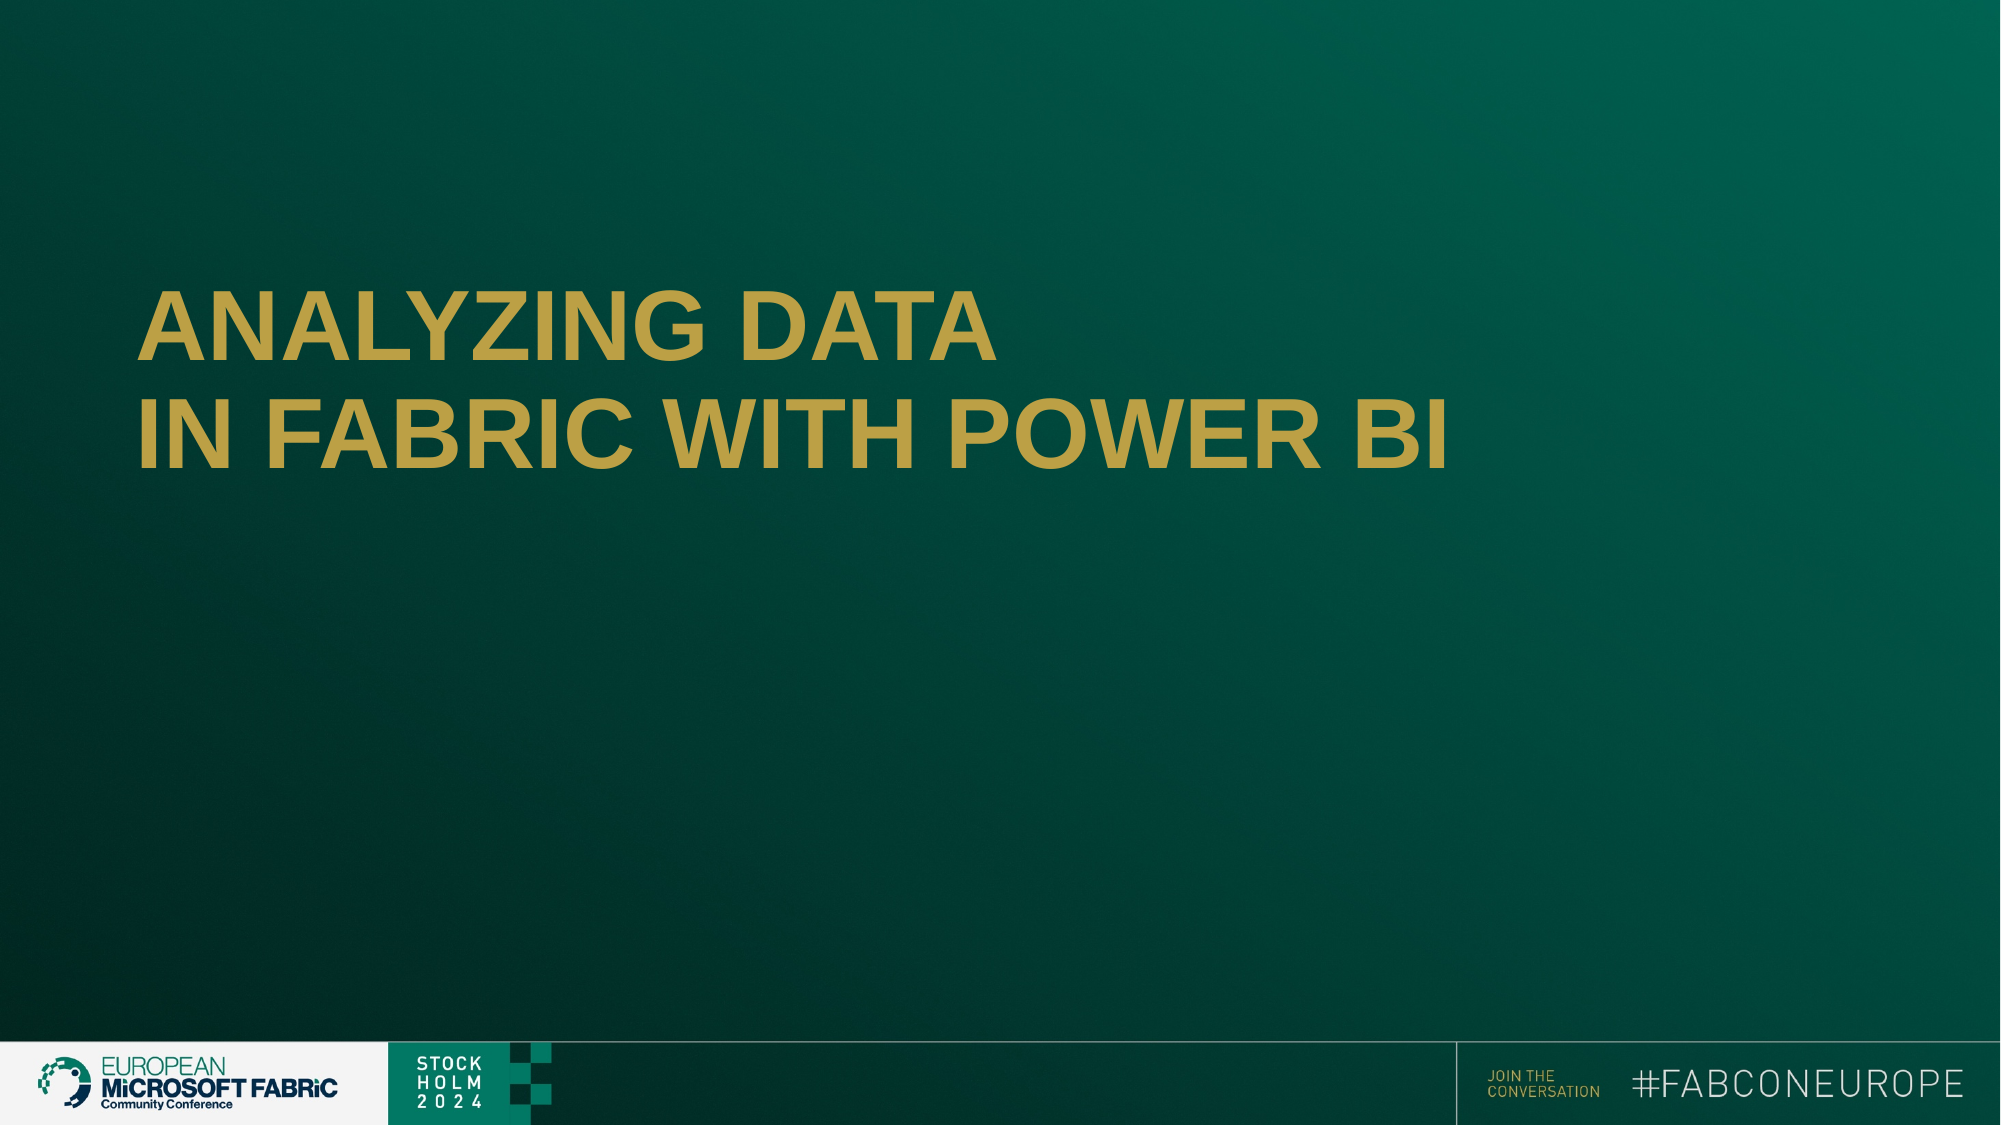

ANALYZING DATA
IN FABRIC WITH POWER BI